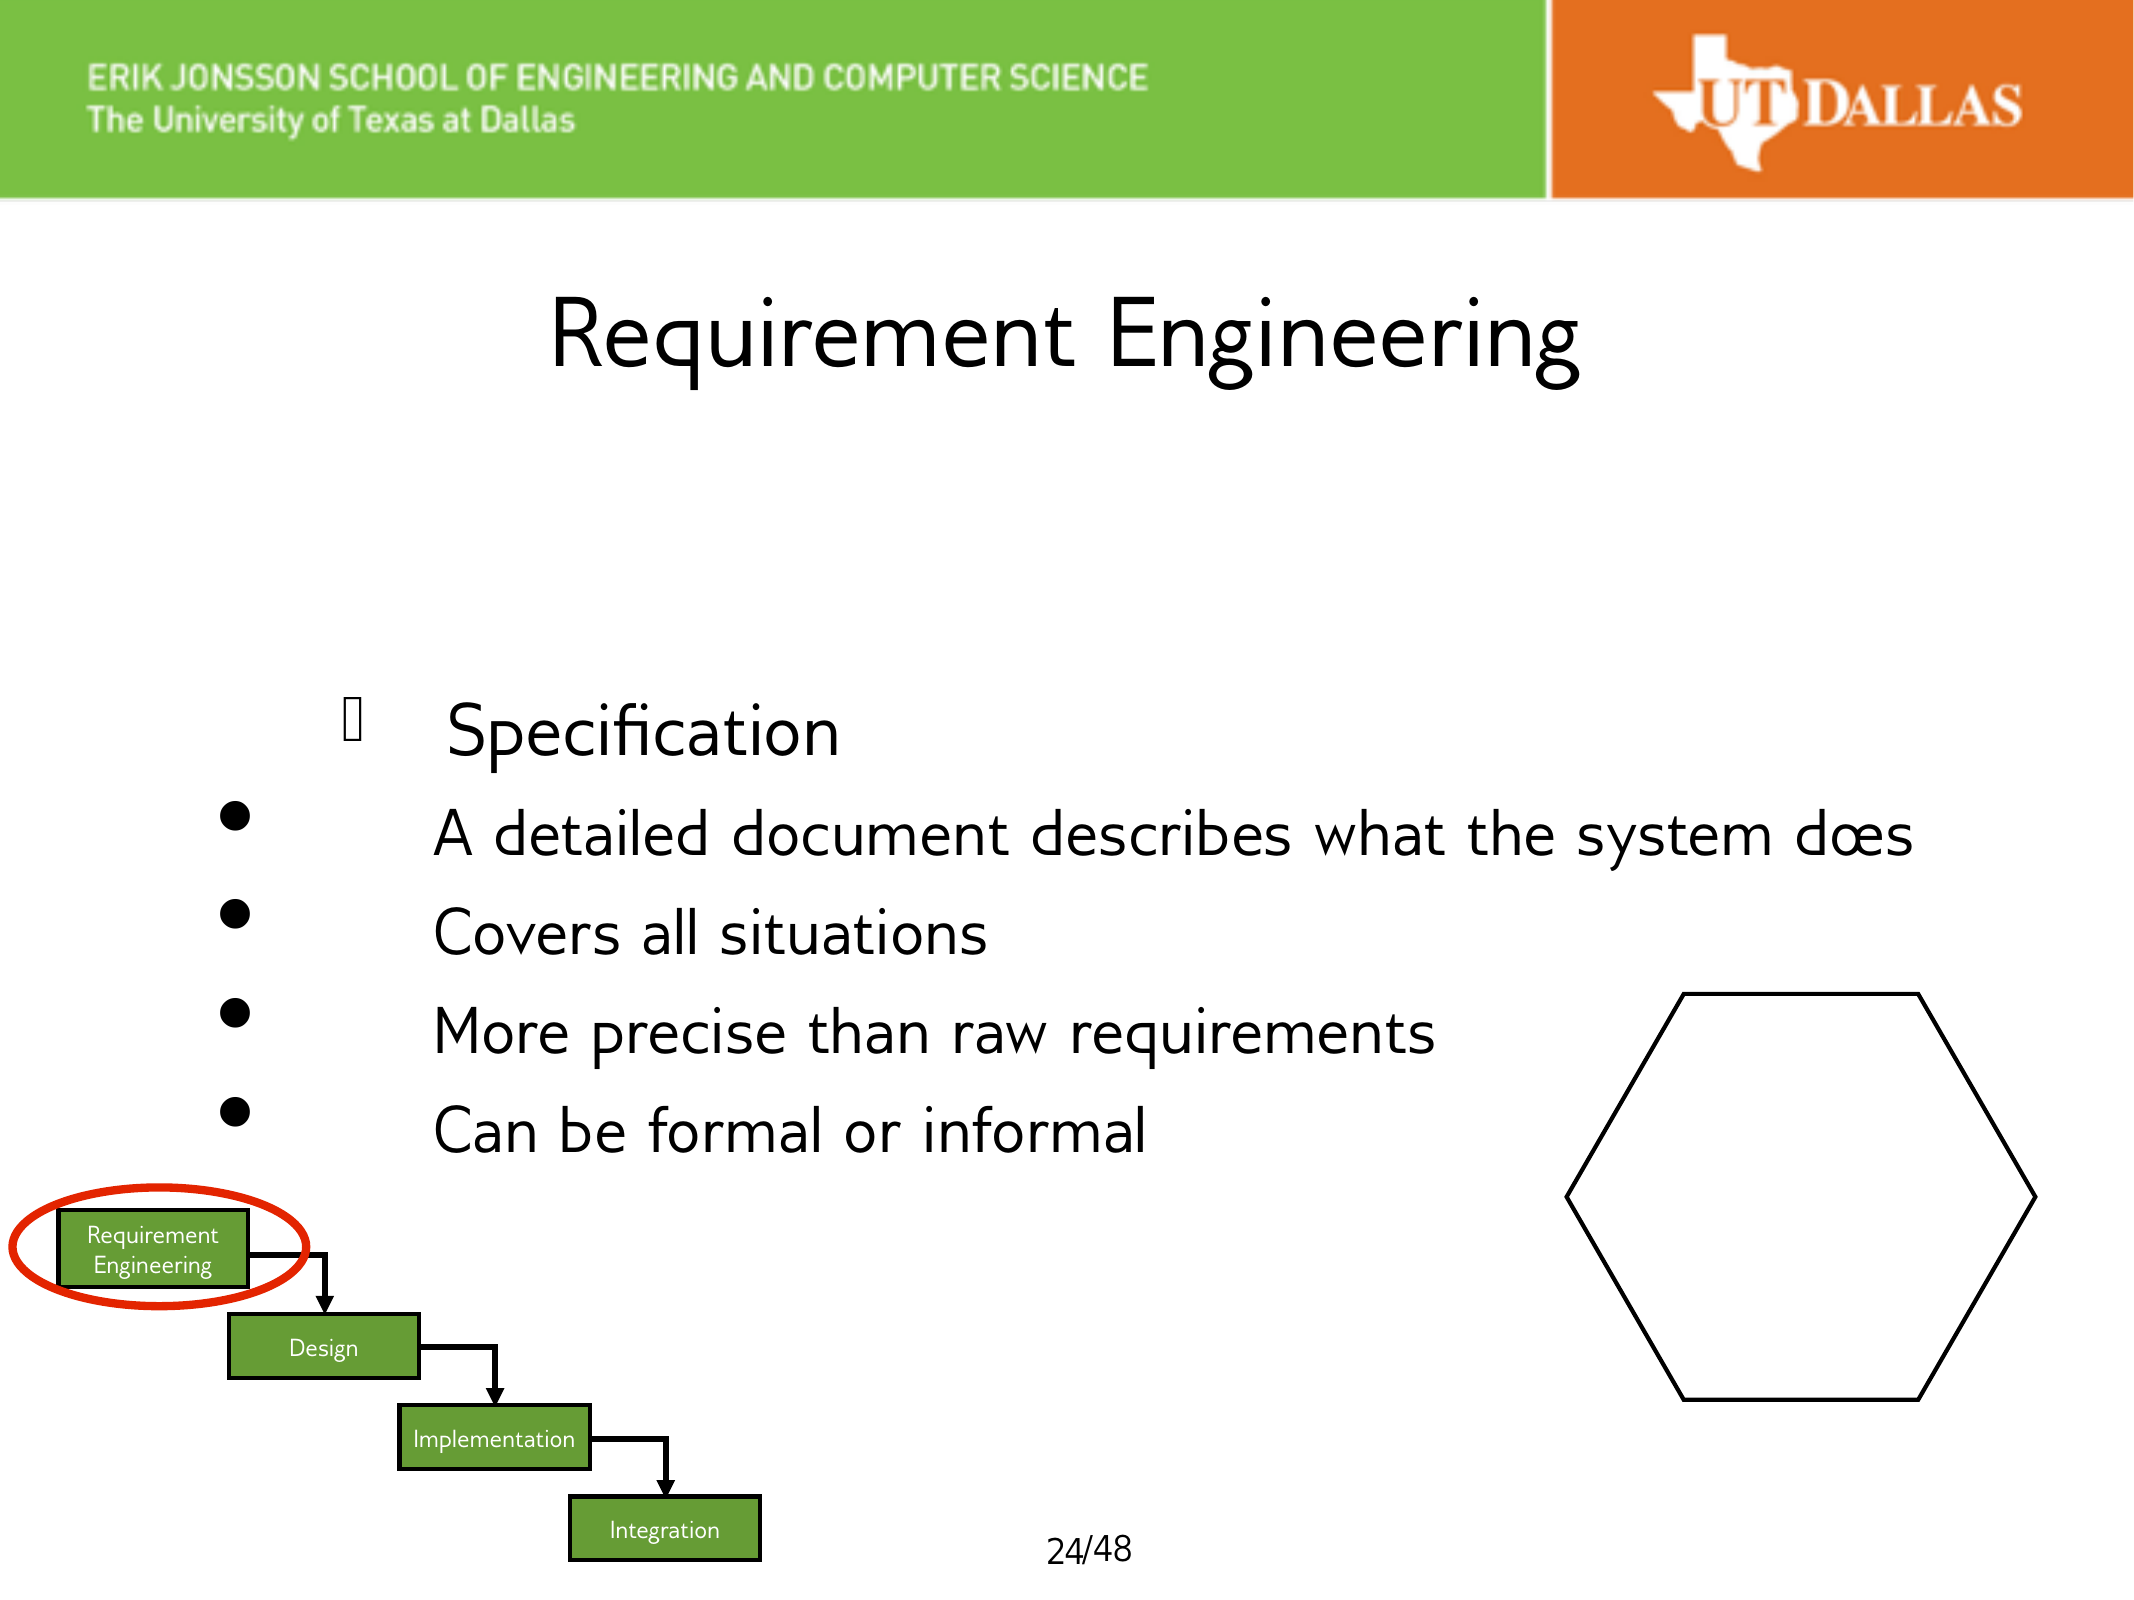

# Requirement Engineering
Specification
A detailed document describes what the system does
Covers all situations
More precise than raw requirements
Can be formal or informal

Requirement Engineering

Design

Implementation

Integration
24